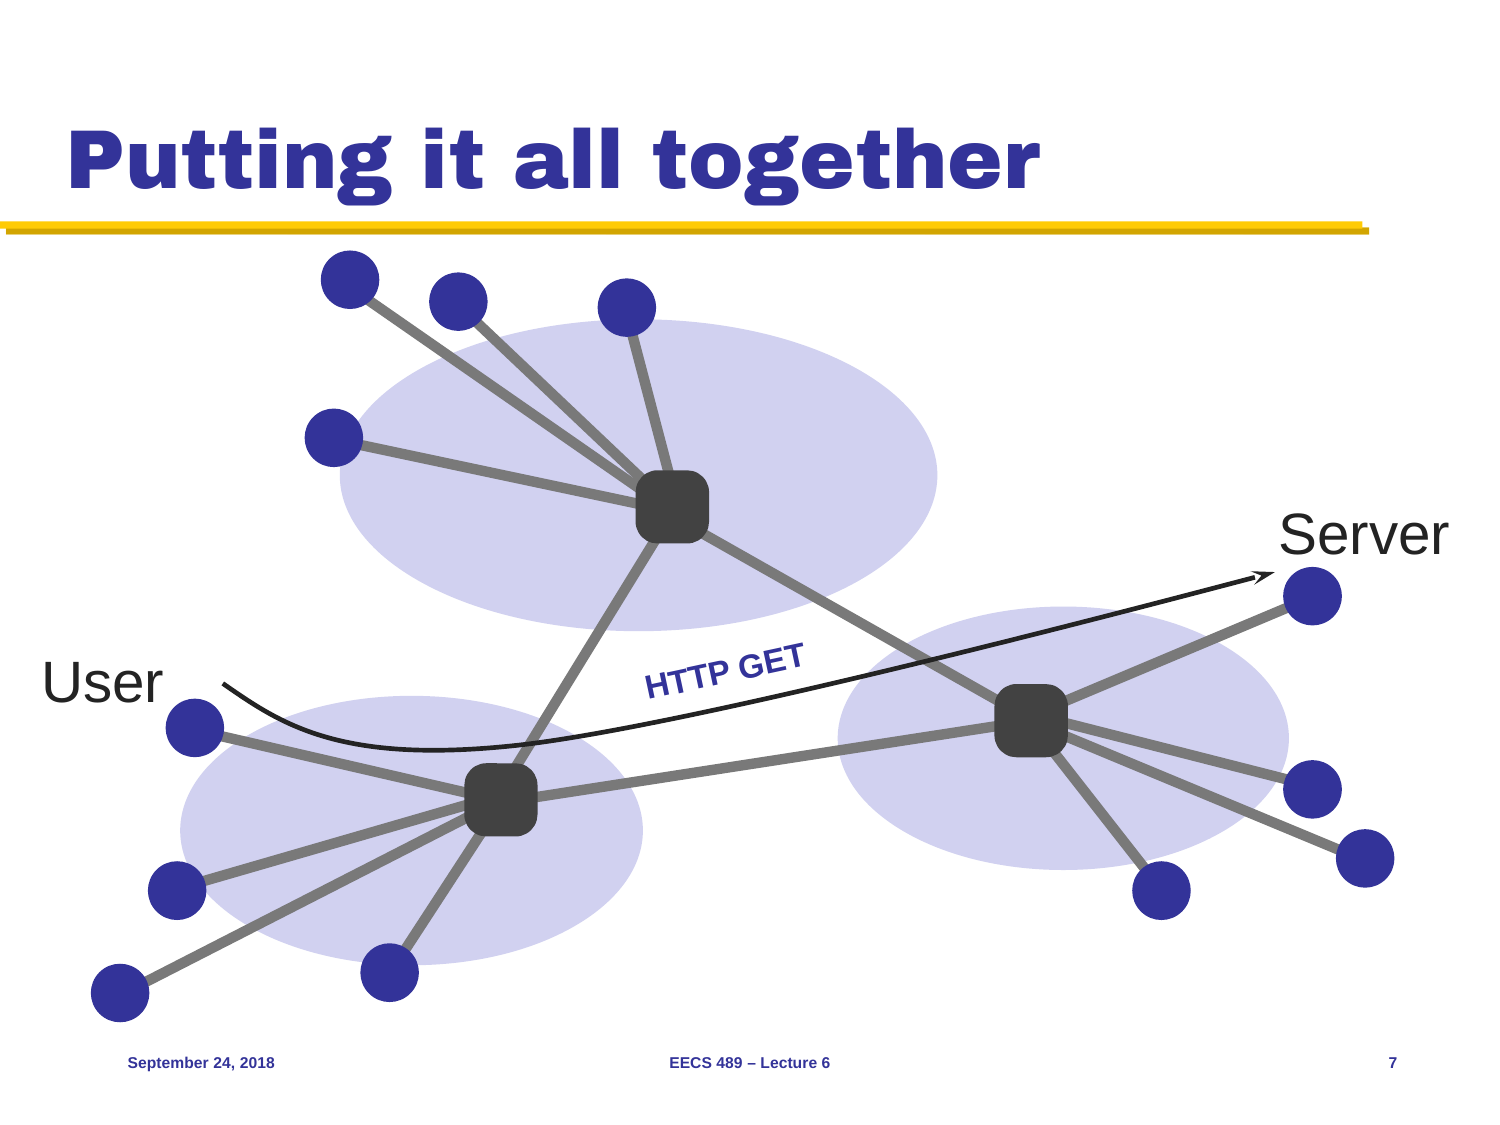

# Putting it all together

Server

User
HTTP GET

September 24, 2018
EECS 489 – Lecture 6
7